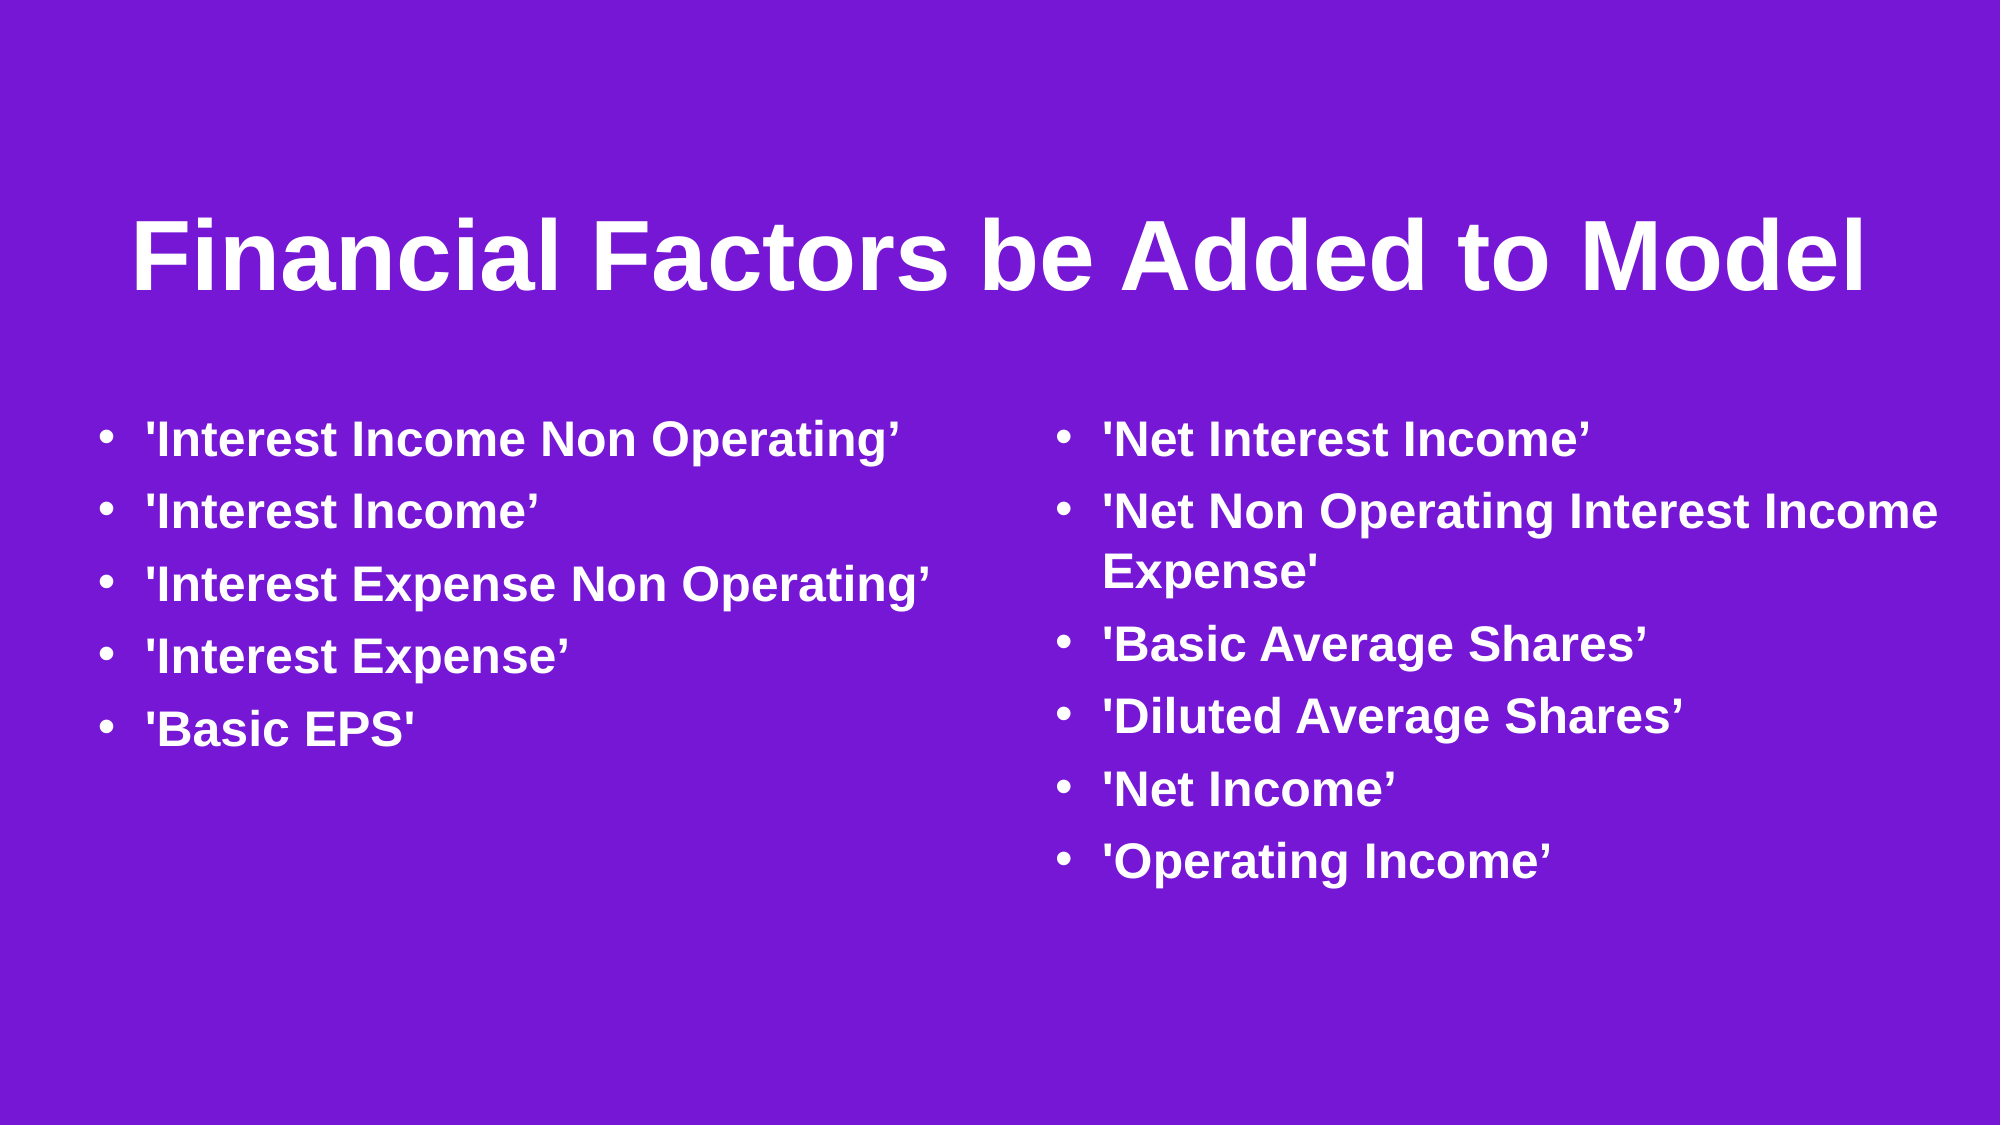

Financial Factors be Added to Model
'Interest Income Non Operating’
'Interest Income’
'Interest Expense Non Operating’
'Interest Expense’
'Basic EPS'
'Net Interest Income’
'Net Non Operating Interest Income Expense'
'Basic Average Shares’
'Diluted Average Shares’
'Net Income’
'Operating Income’